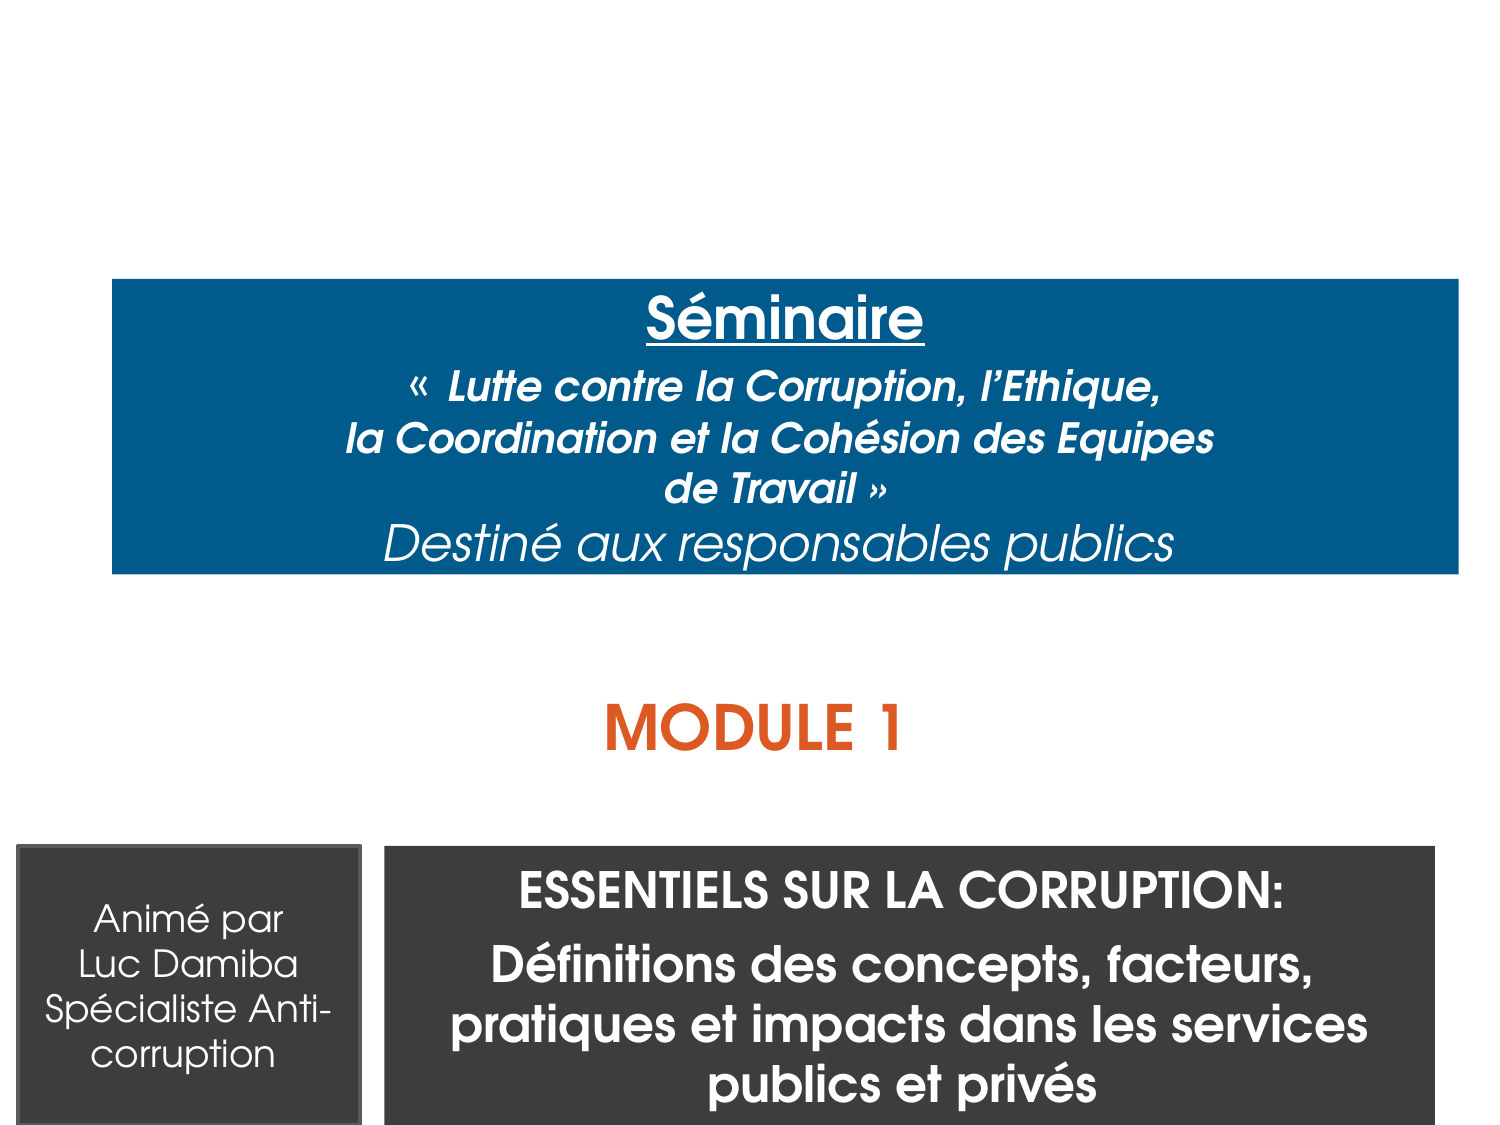

# Séminaire «  Lutte contre la Corruption, l’Ethique, la Coordination et la Cohésion des Equipes de Travail »     Destiné aux responsables publics
MODULE 1
Animé par
Luc Damiba
Spécialiste Anti-corruption
ESSENTIELS SUR LA CORRUPTION:
Définitions des concepts, facteurs,  pratiques et impacts dans les services publics et privés